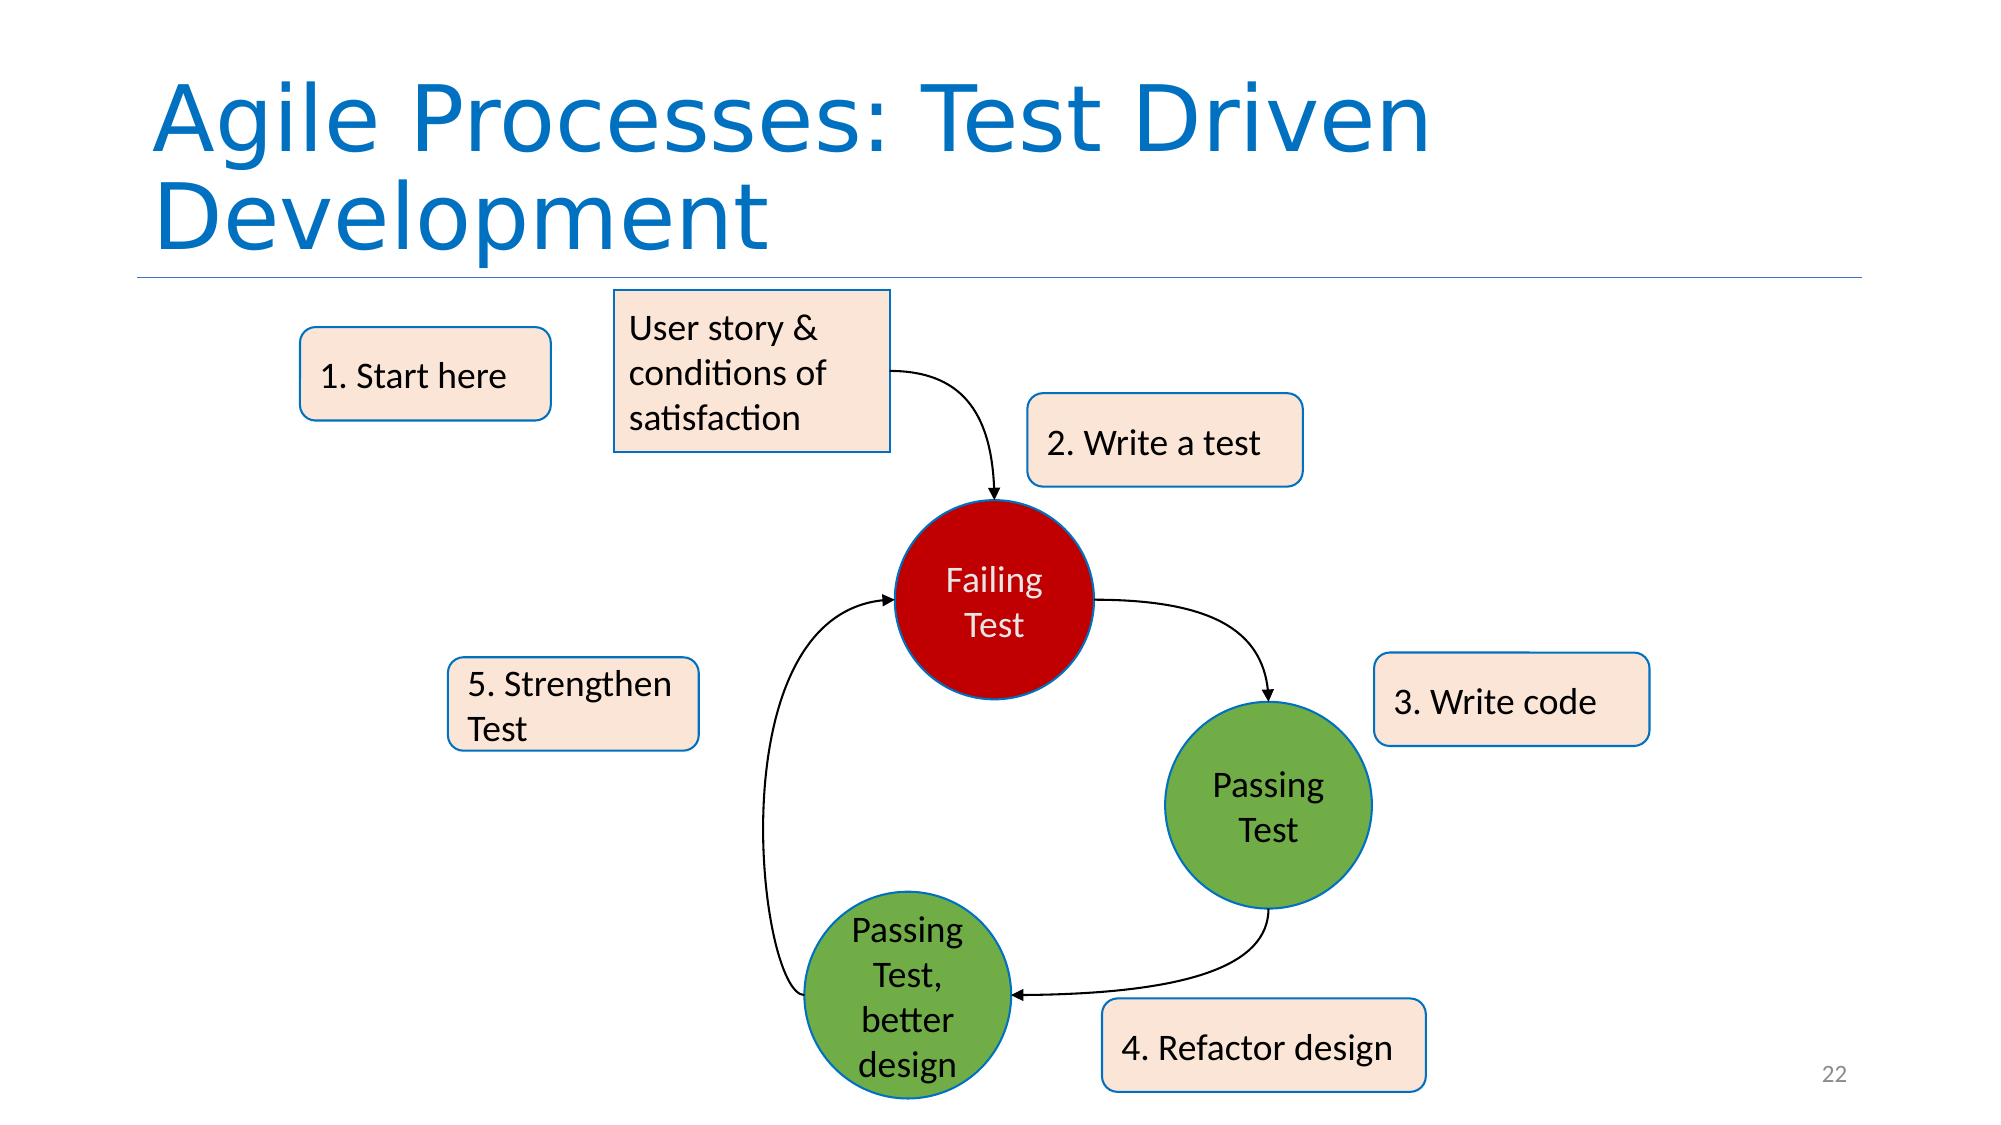

# Agile Processes: Test Driven Development
User story & conditions of satisfaction
1. Start here
2. Write a test
Failing Test
3. Write code
5. Strengthen Test
Passing Test
Passing Test, better design
4. Refactor design
22